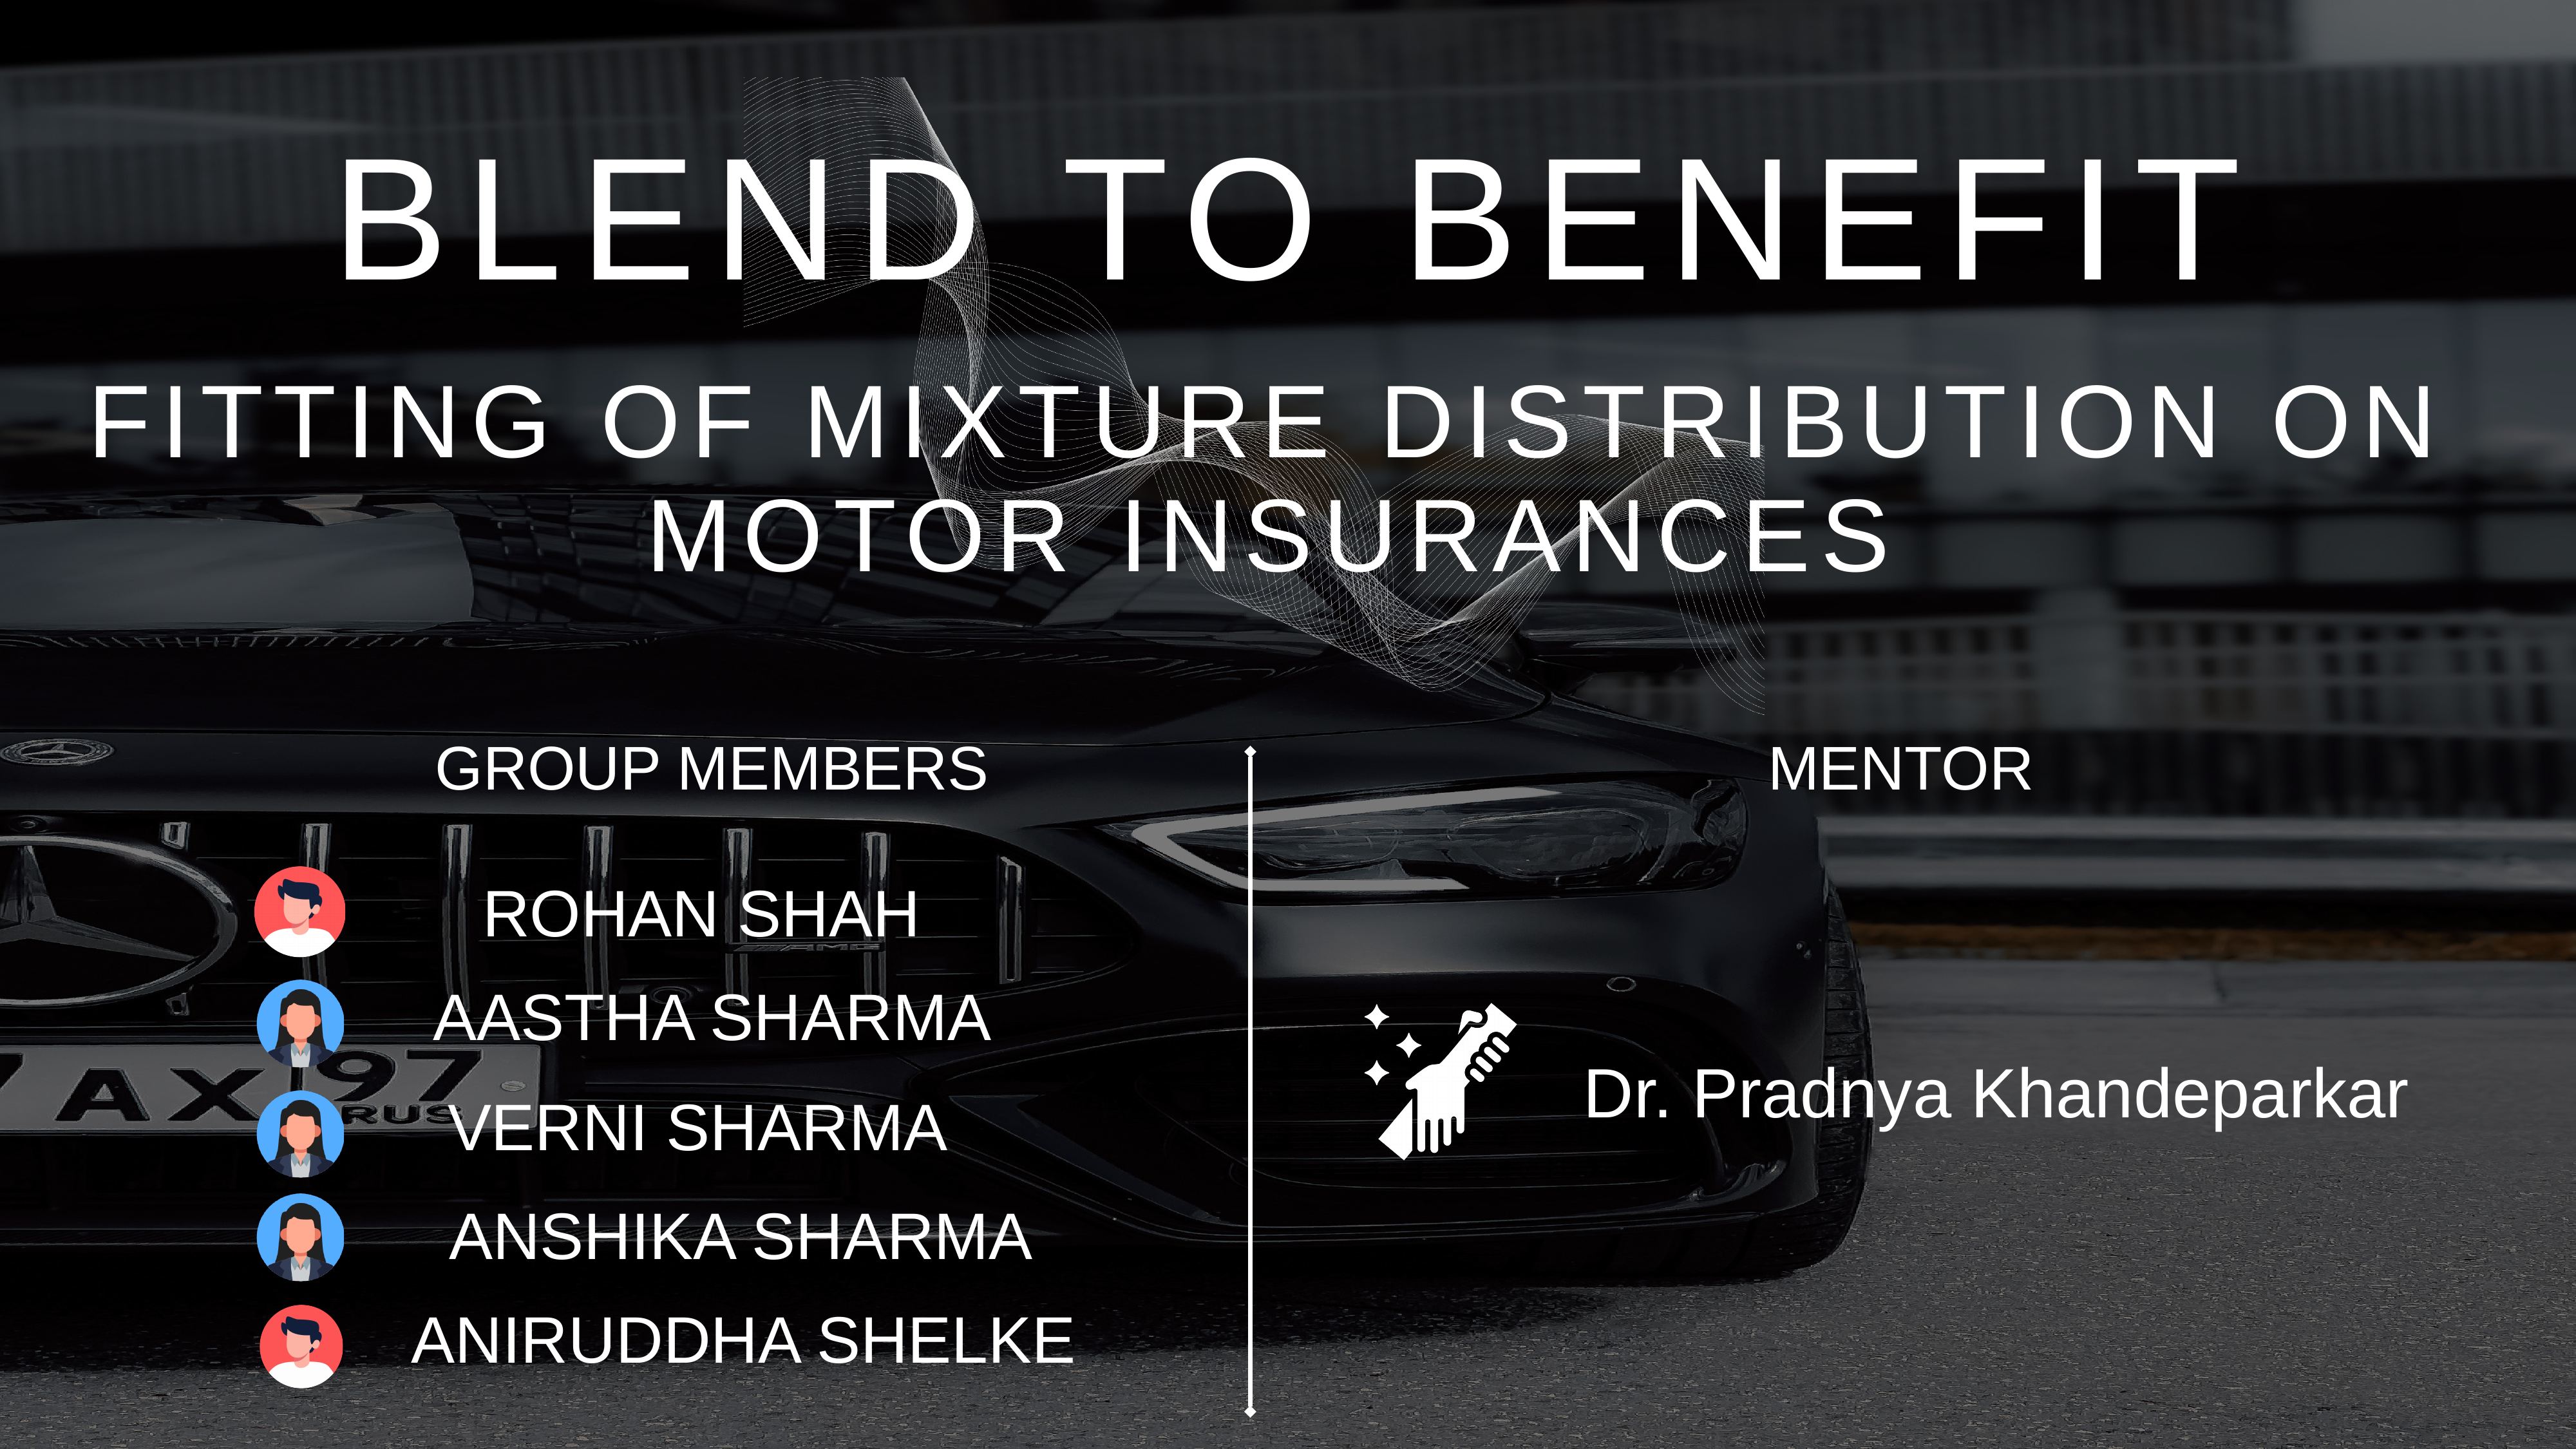

BLEND TO BENEFIT
FITTING OF MIXTURE DISTRIBUTION ON MOTOR INSURANCES
GROUP MEMBERS
MENTOR

ROHAN SHAH
AASTHA SHARMA
VERNI SHARMA
ANSHIKA SHARMA
ANIRUDDHA SHELKE

Dr. Pradnya Khandeparkar